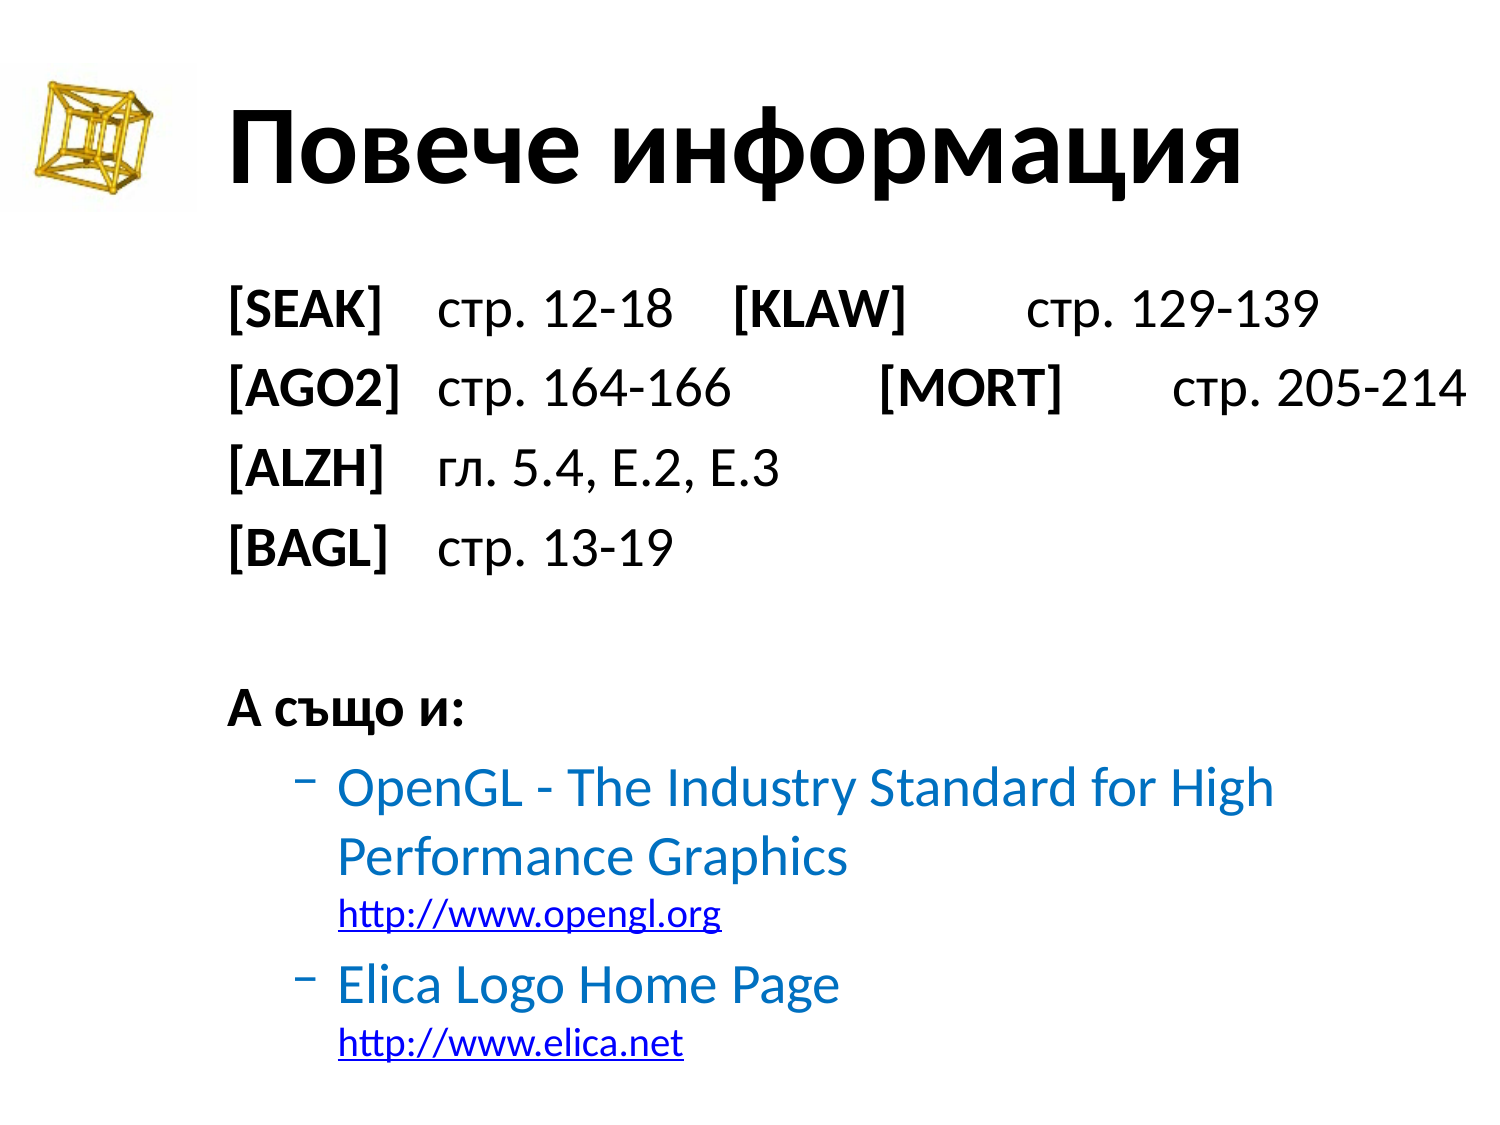

# Повече информация
[SEAK]	стр. 12-18	[KLAW]	стр. 129-139
[AGO2]	стр. 164-166	[MORT]	стр. 205-214
[ALZH]	гл. 5.4, Е.2, Е.3
[BAGL]	стр. 13-19

А също и:
OpenGL - The Industry Standard for High Performance Graphics
http://www.opengl.org
Elica Logo Home Page
http://www.elica.net